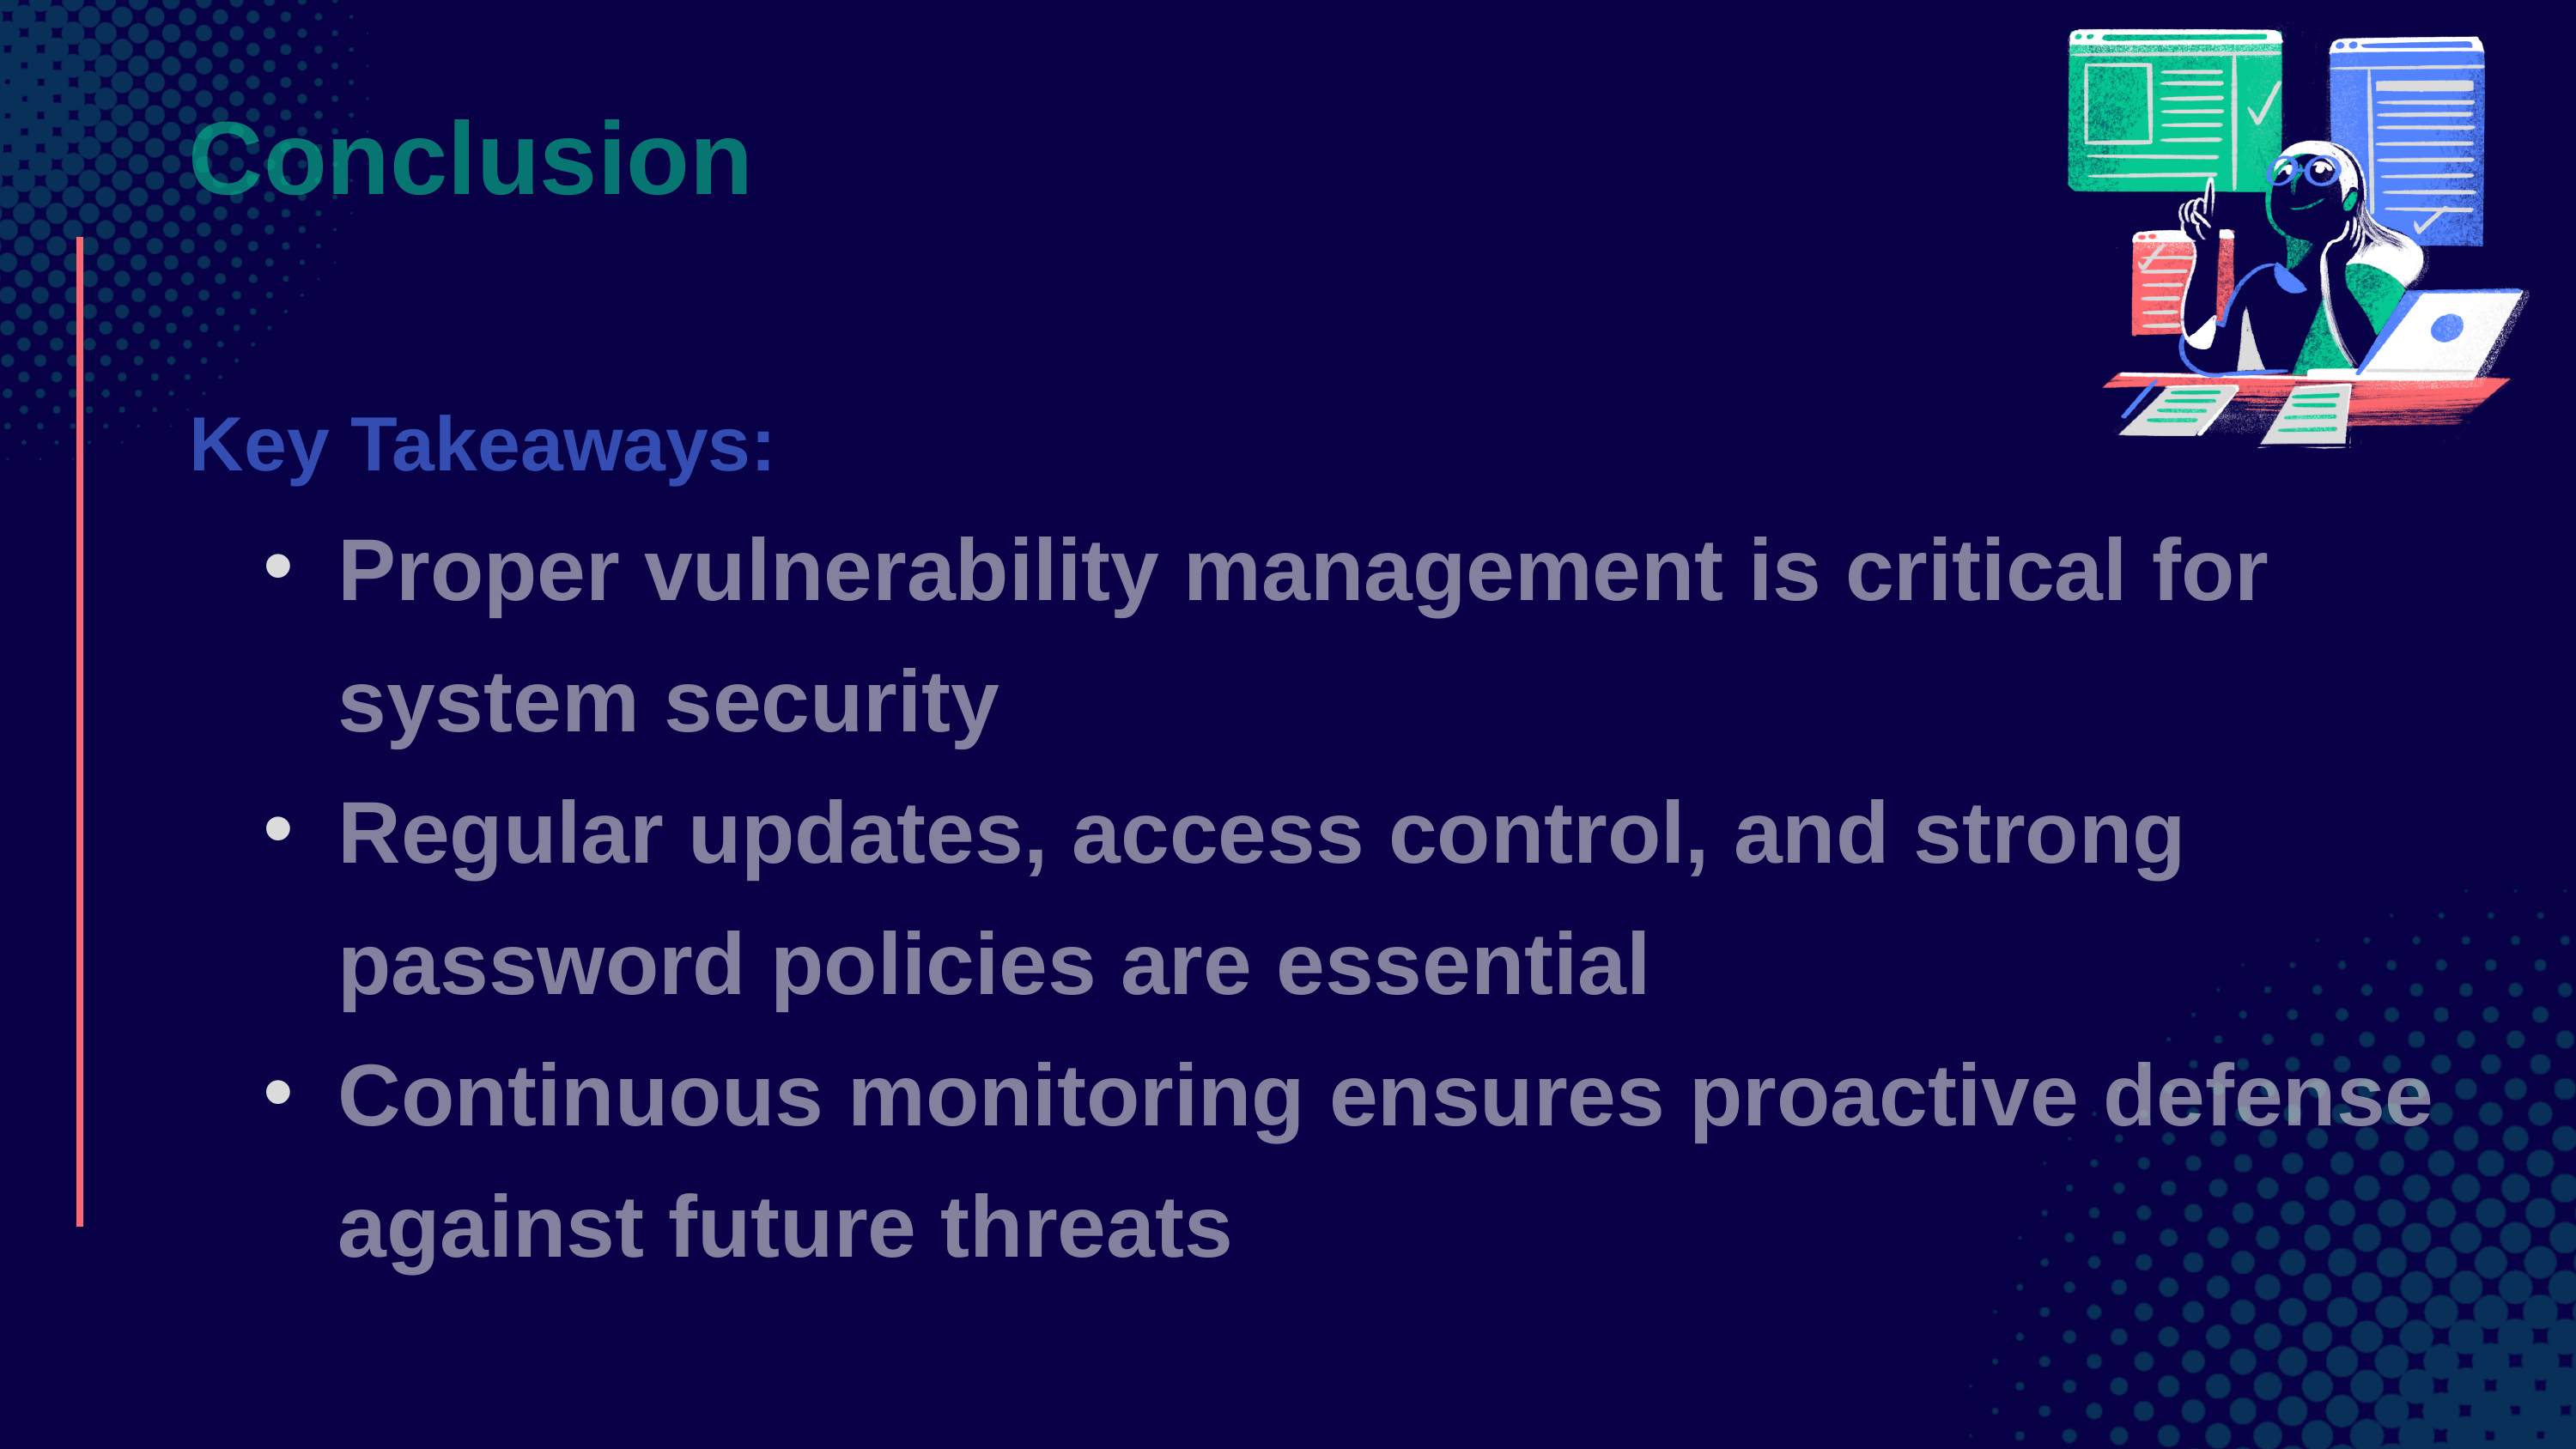

Conclusion

Key Takeaways:
Proper vulnerability management is critical for system security
Regular updates, access control, and strong password policies are essential
Continuous monitoring ensures proactive defense against future threats